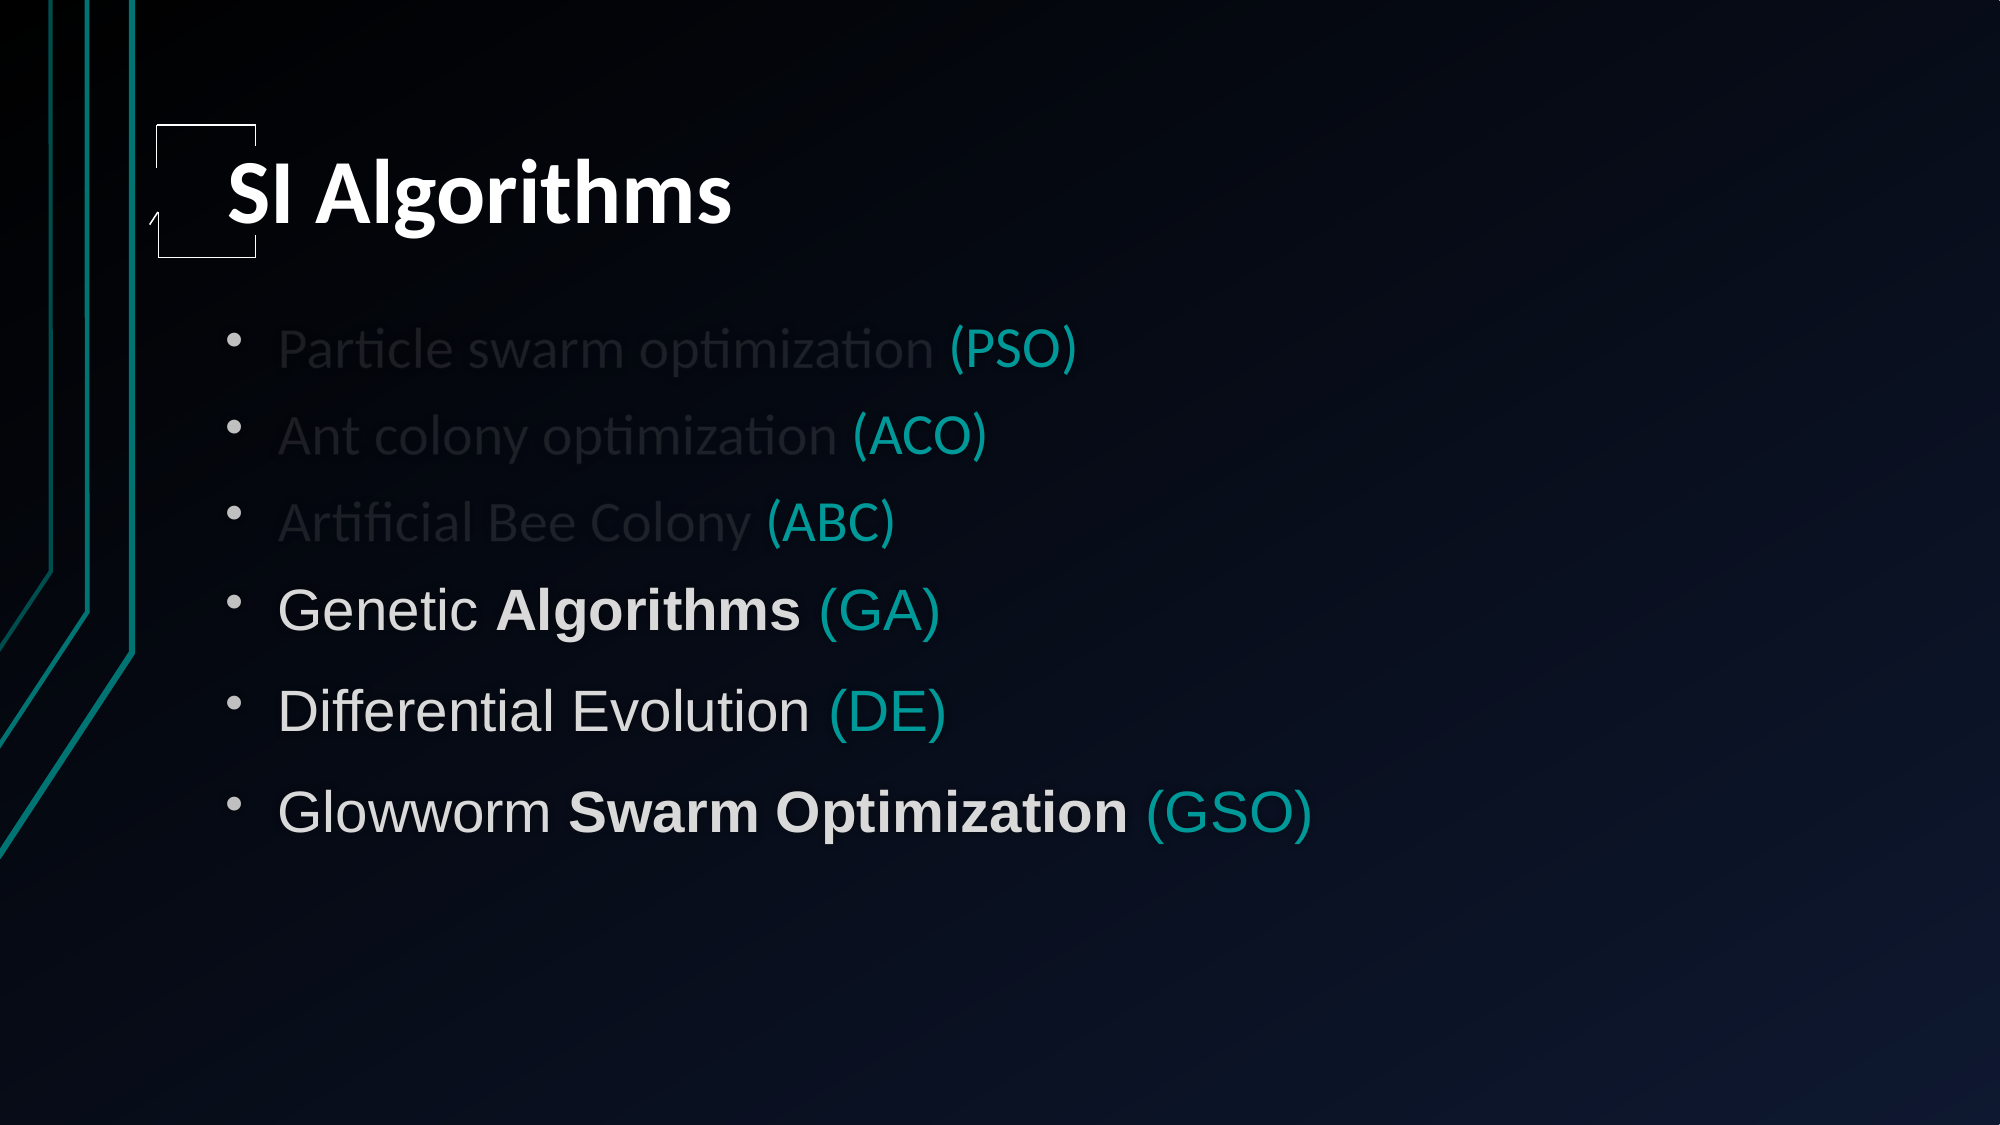

SI Algorithms
Particle swarm optimization (PSO)
Ant colony optimization (ACO)
Artificial Bee Colony (ABC)
Genetic Algorithms (GA)
Differential Evolution (DE)
Glowworm Swarm Optimization (GSO)